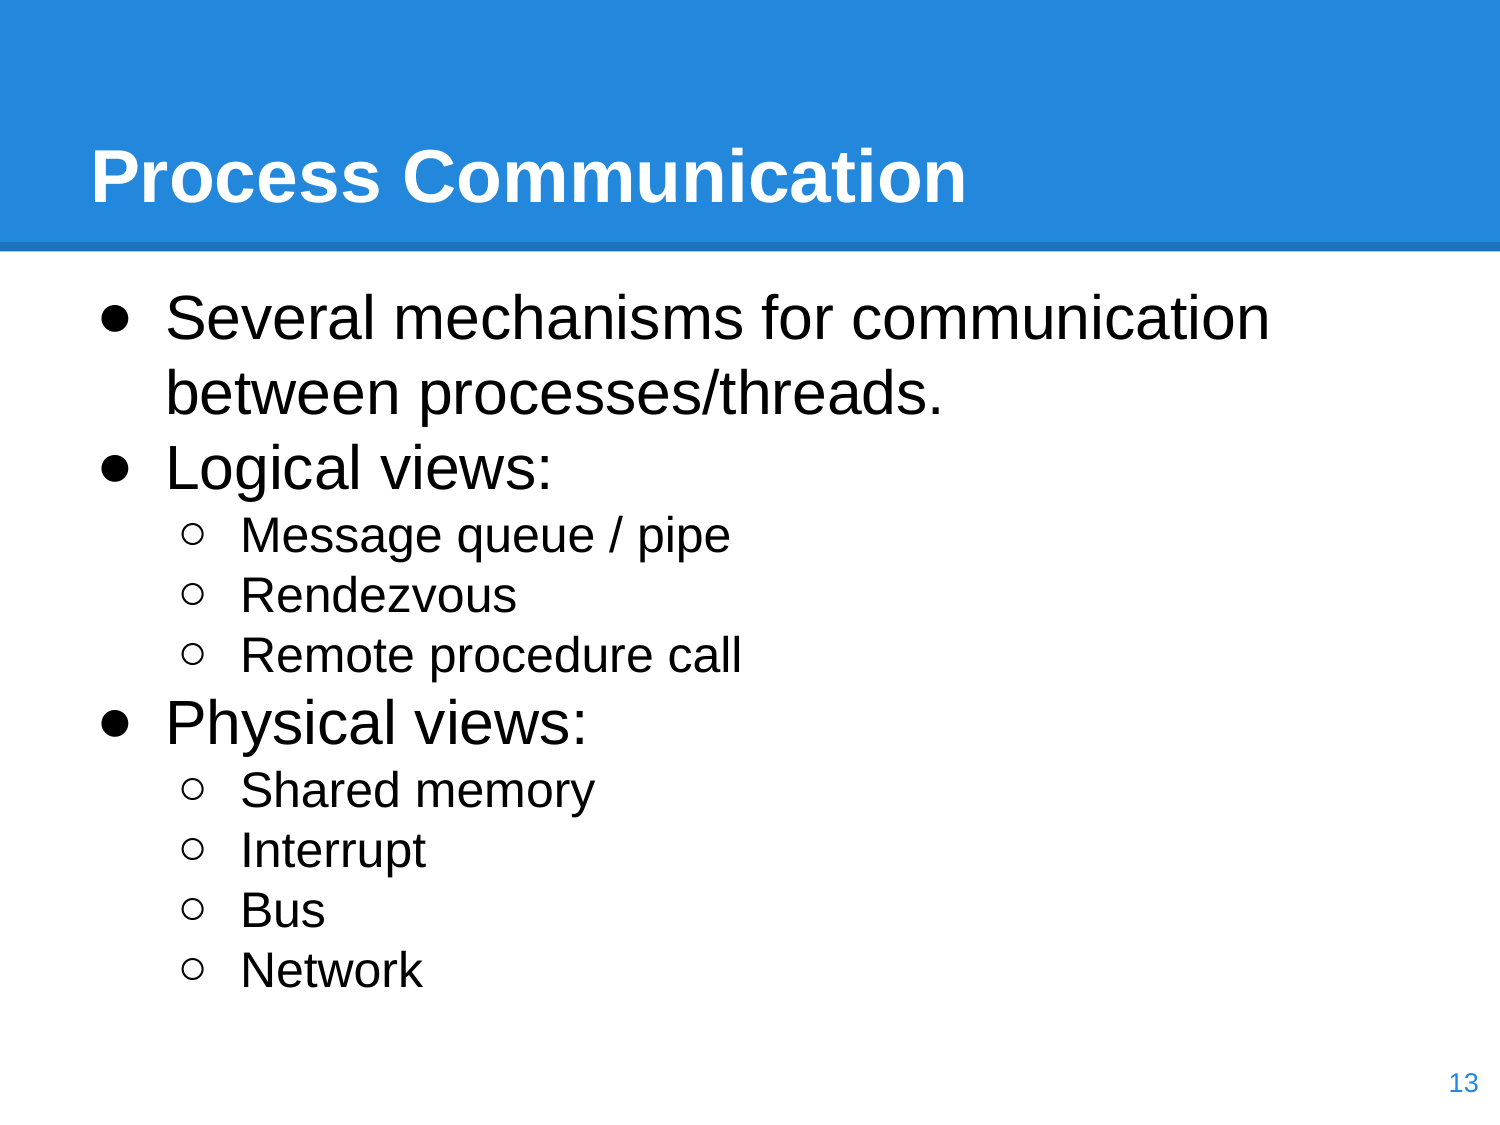

# Process Communication
Several mechanisms for communication between processes/threads.
Logical views:
Message queue / pipe
Rendezvous
Remote procedure call
Physical views:
Shared memory
Interrupt
Bus
Network
13